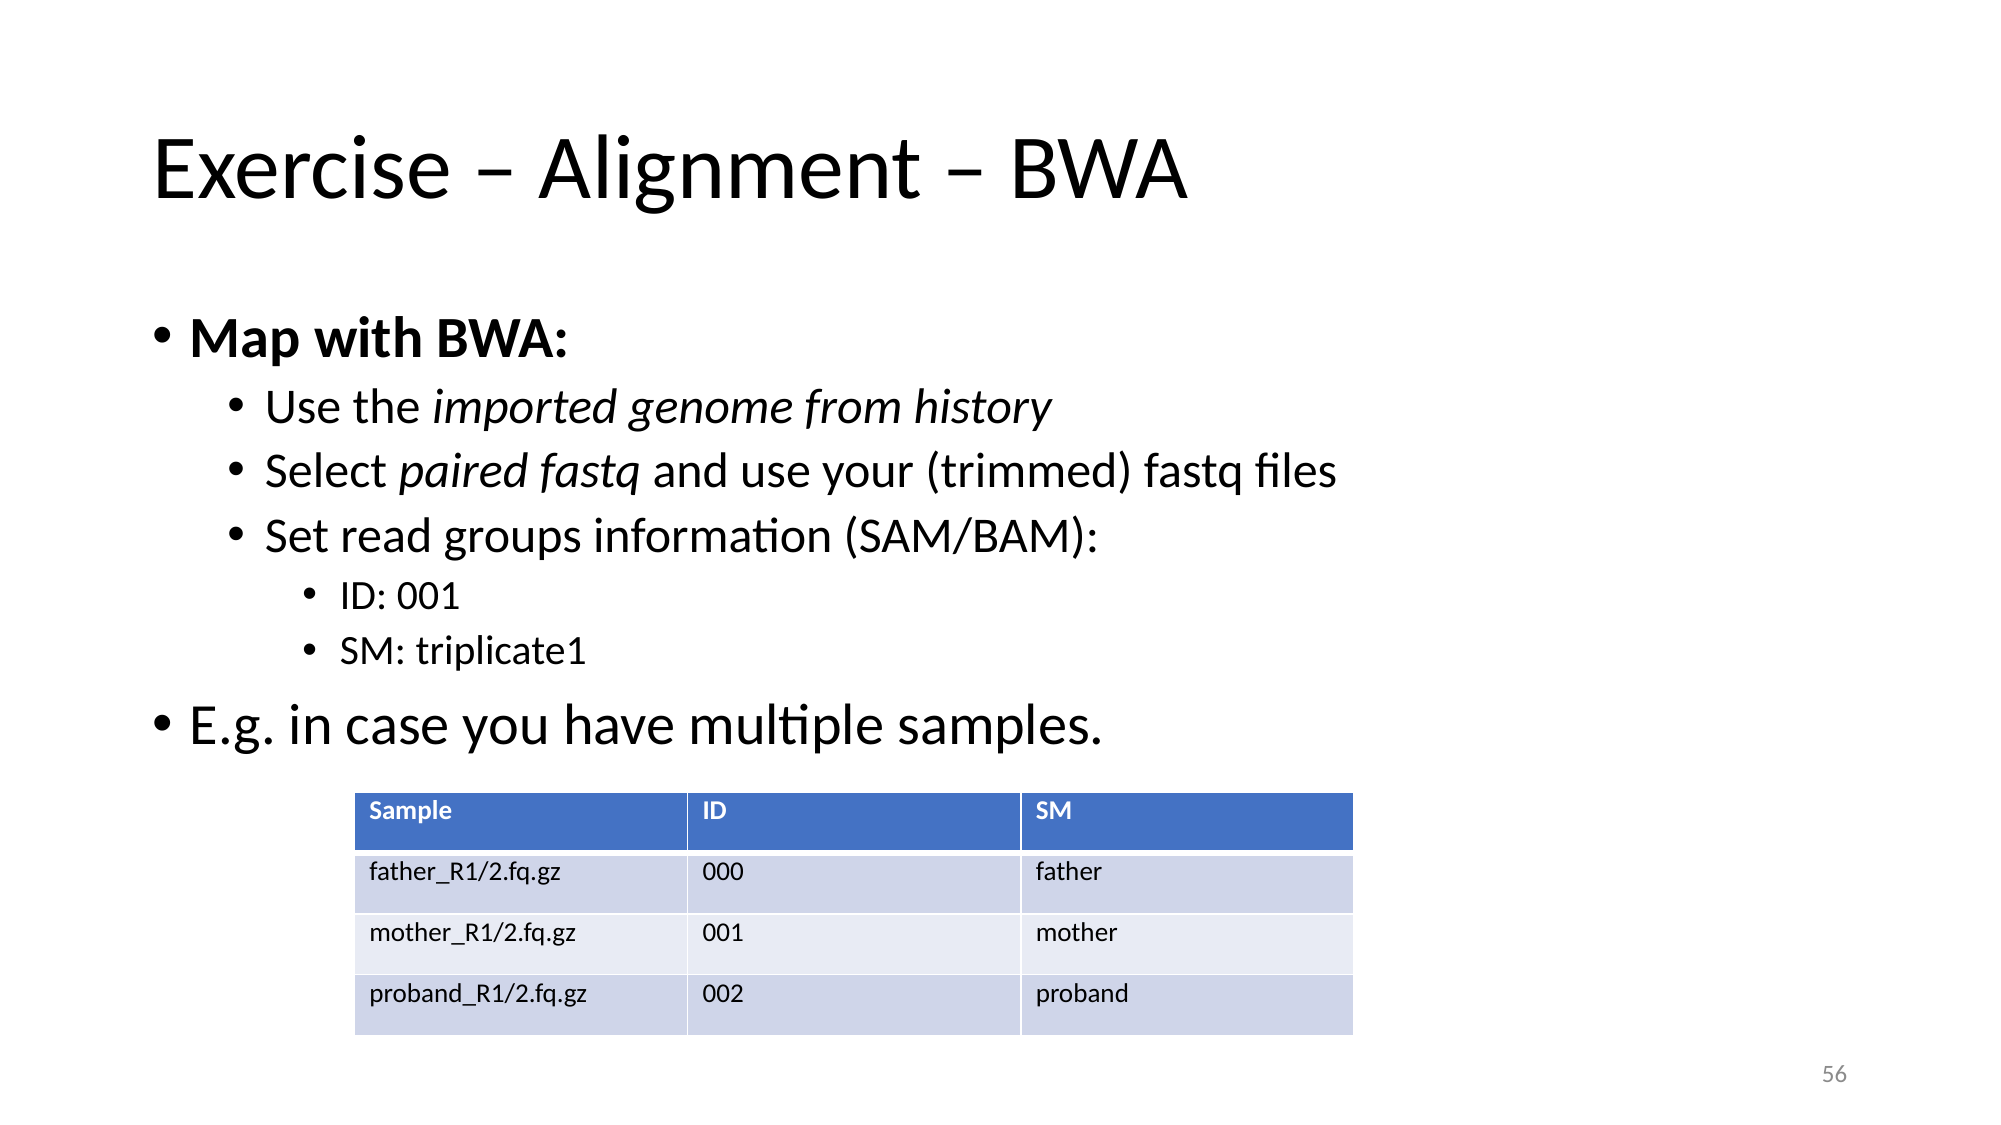

# Exercise – Alignment – BWA
Map with BWA:
Use the imported genome from history
Select paired fastq and use your (trimmed) fastq files
Set read groups information (SAM/BAM):
ID: 001
SM: triplicate1
E.g. in case you have multiple samples.

| Sample | ID | SM |
| --- | --- | --- |
| father\_R1/2.fq.gz | 000 | father |
| mother\_R1/2.fq.gz | 001 | mother |
| proband\_R1/2.fq.gz | 002 | proband |
56